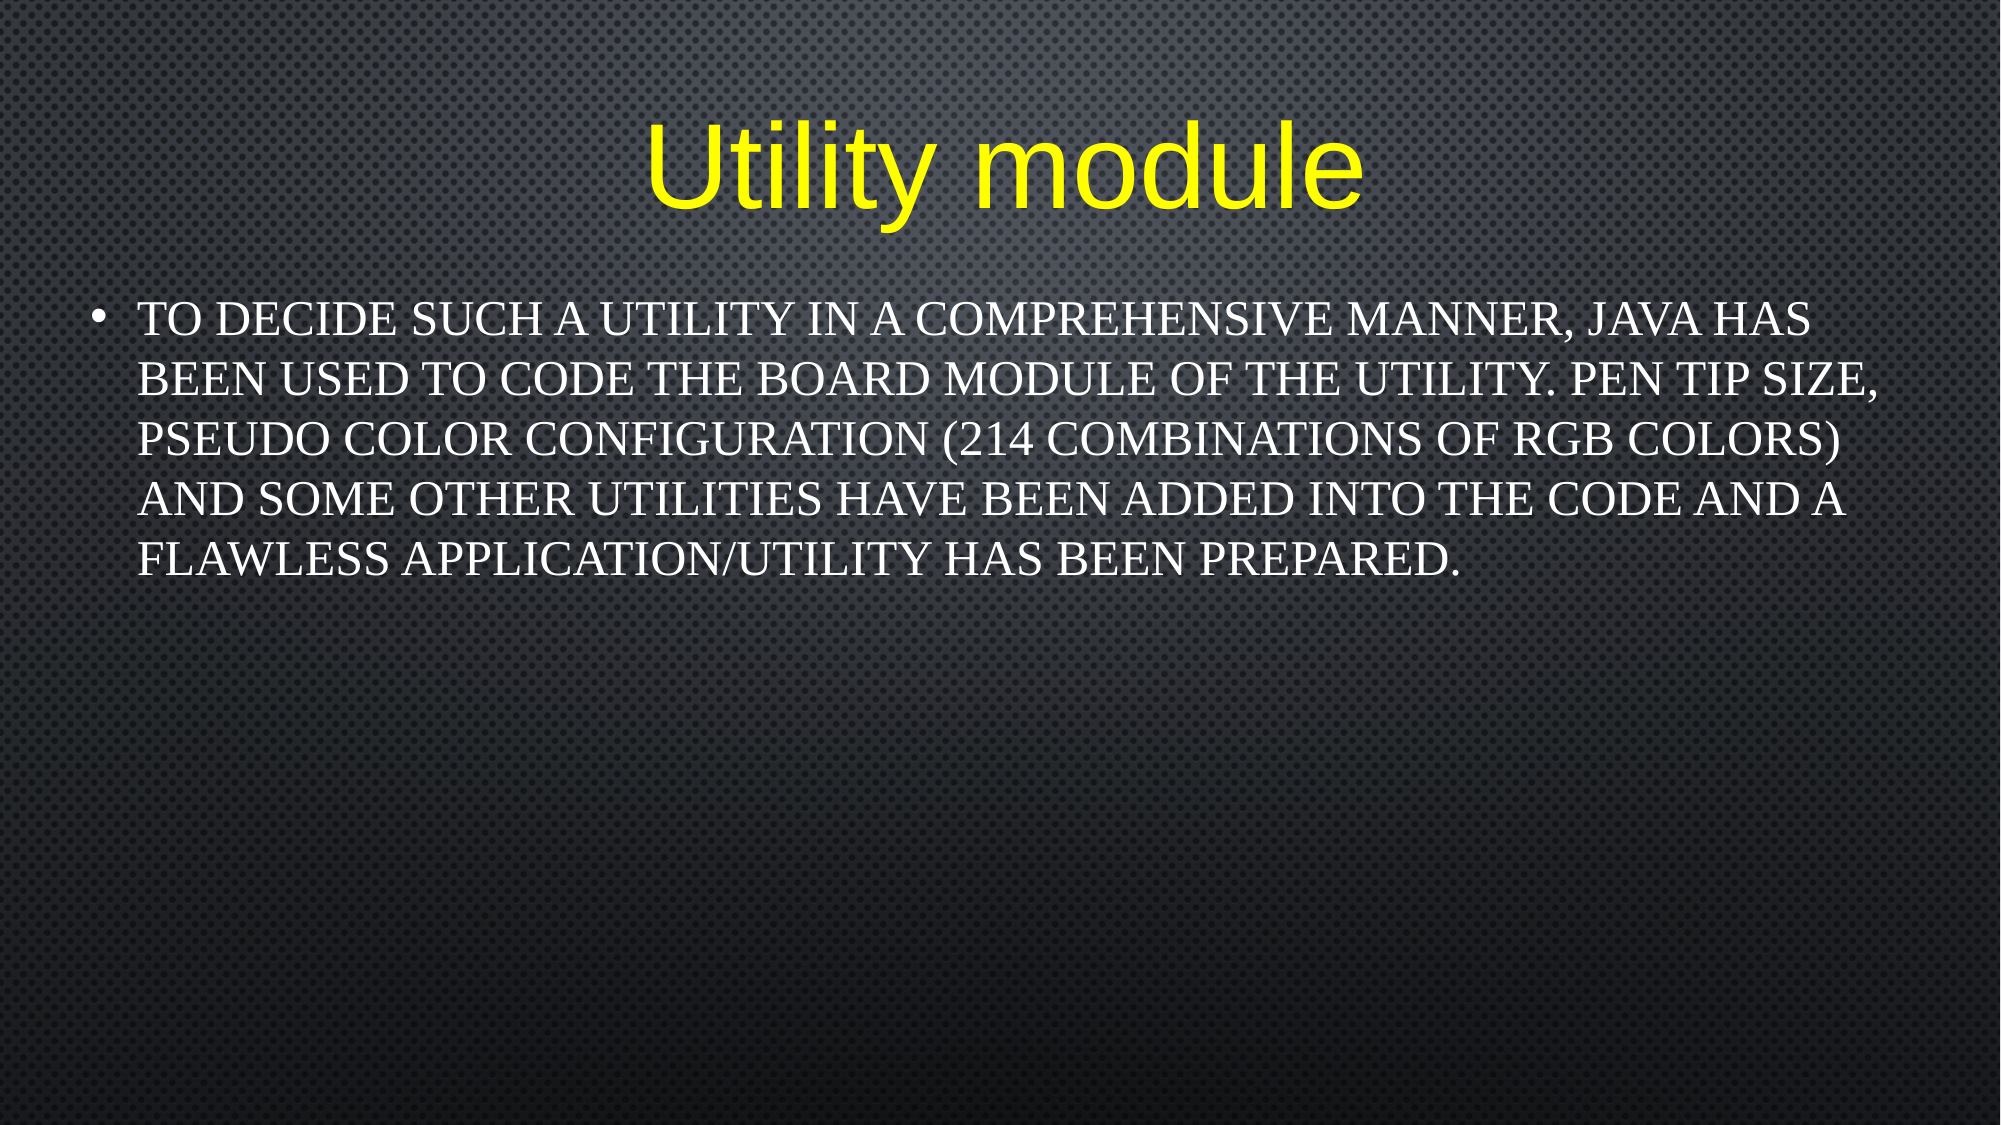

# Utility module
To decide such a utility in a comprehensive manner, JAVA has been used to code the board module of the utility. Pen tip size, pseudo color configuration (214 combinations of RGB colors) and some other utilities have been added into the code and a flawless application/utility has been prepared.